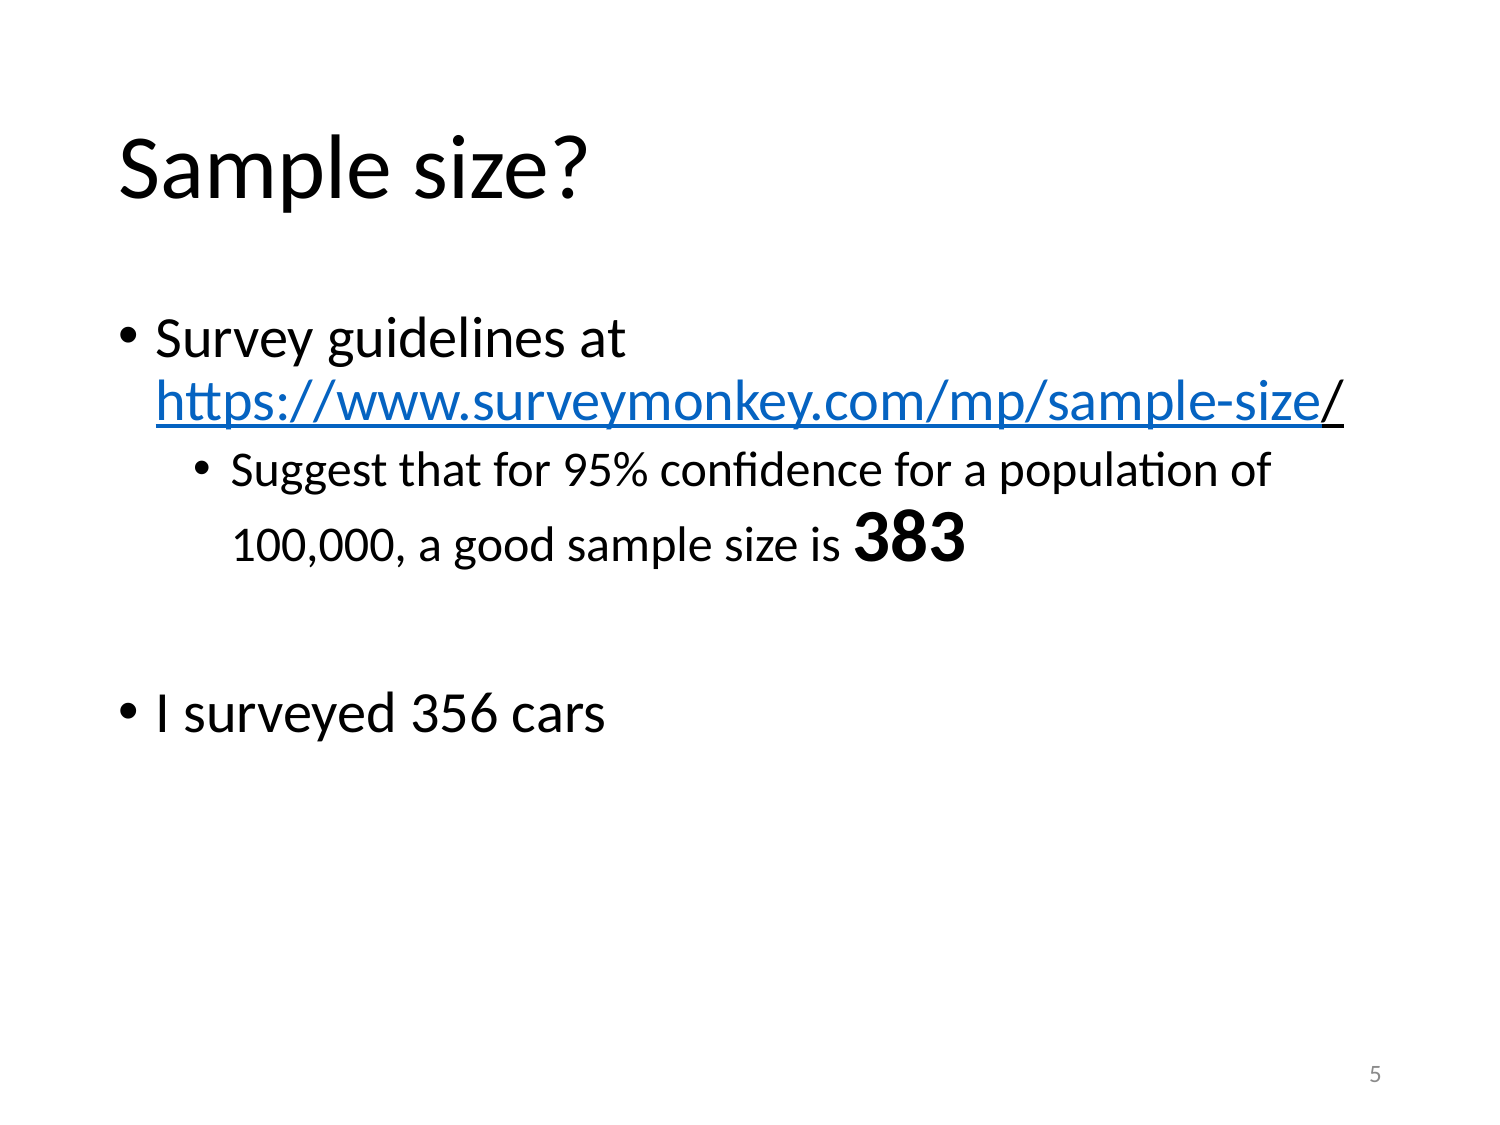

# Sample size?
Survey guidelines at https://www.surveymonkey.com/mp/sample-size/
Suggest that for 95% confidence for a population of 100,000, a good sample size is 383

I surveyed 356 cars
5